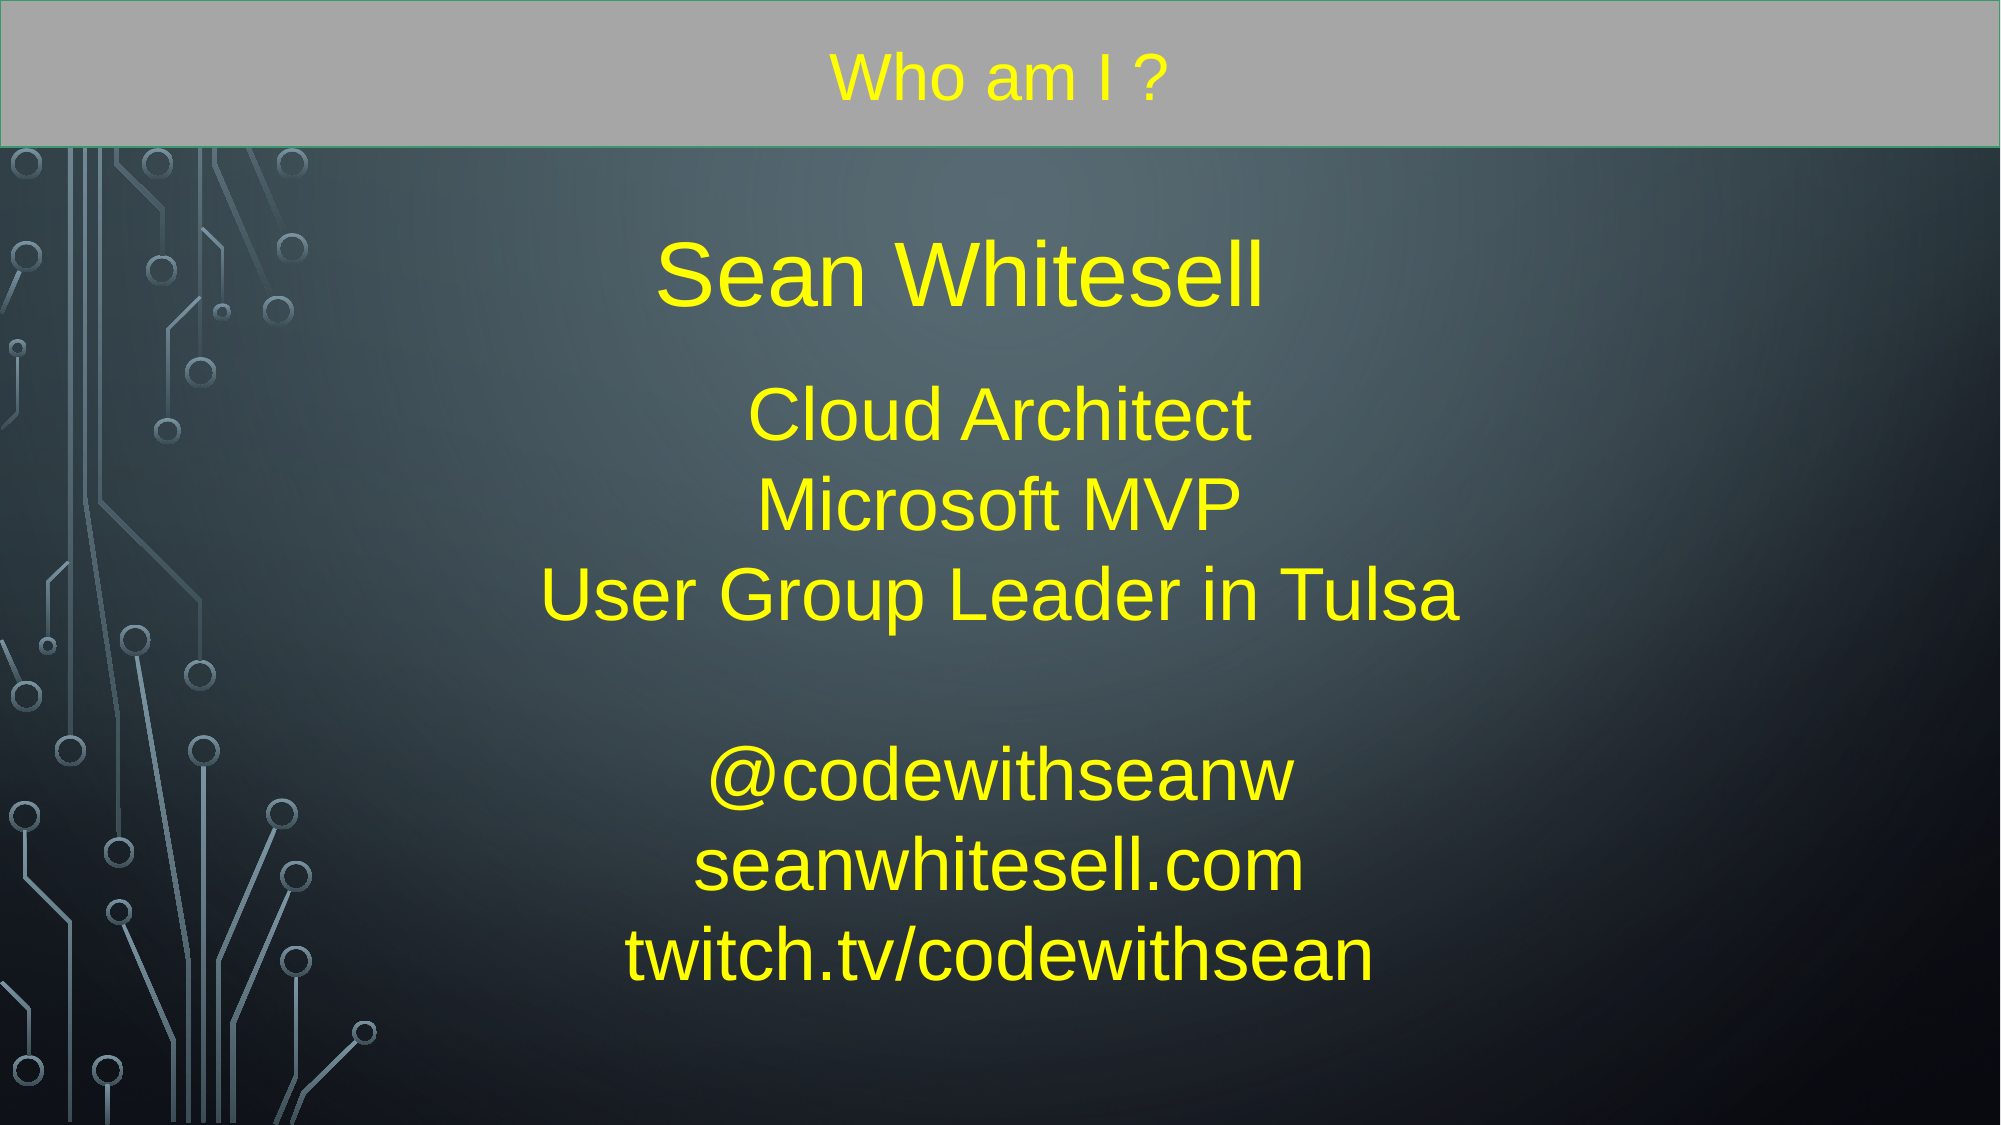

Who am I ?
Sean Whitesell
Cloud Architect
Microsoft MVP
User Group Leader in Tulsa

@codewithseanw
seanwhitesell.com
twitch.tv/codewithsean